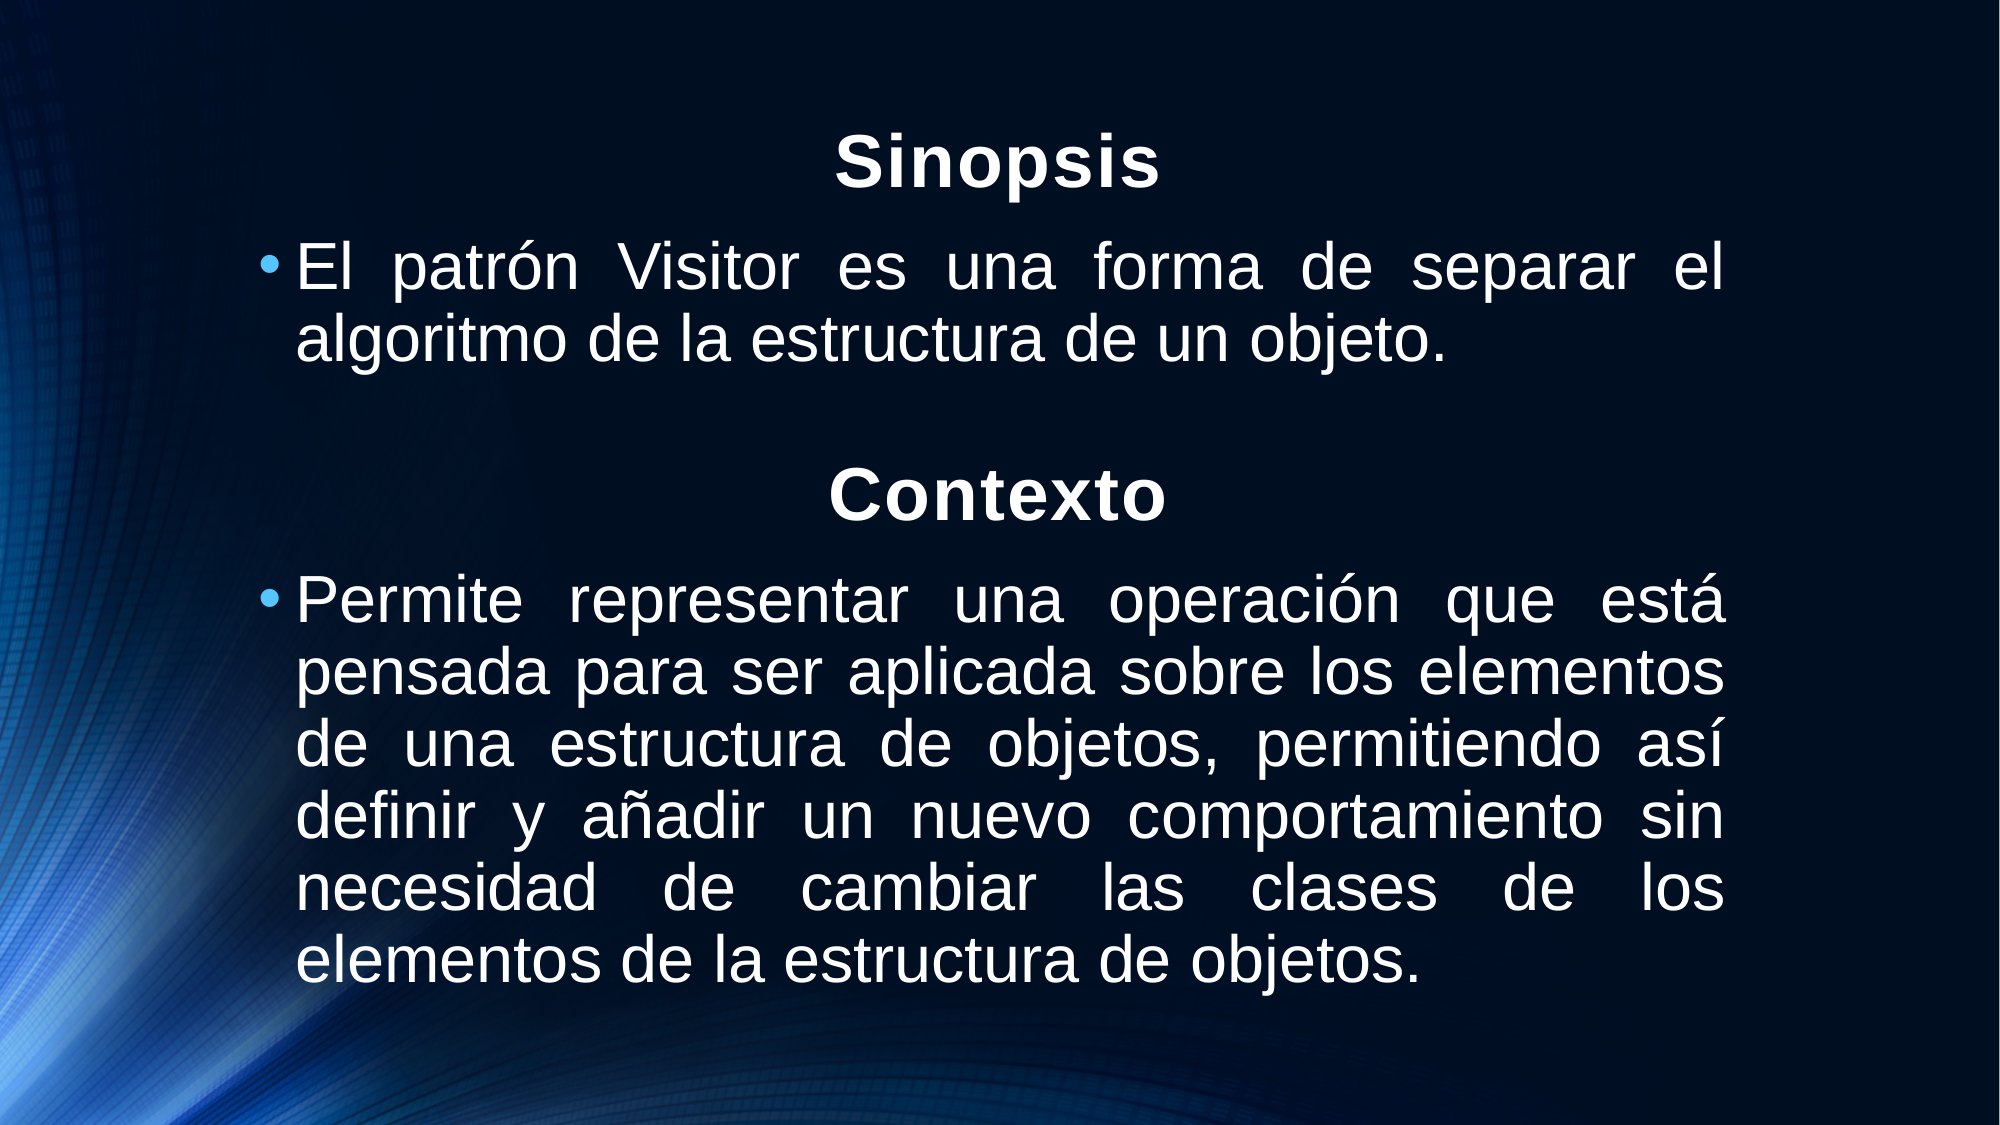

# Sinopsis
El patrón Visitor es una forma de separar el algoritmo de la estructura de un objeto.

Contexto
Permite representar una operación que está pensada para ser aplicada sobre los elementos de una estructura de objetos, permitiendo así definir y añadir un nuevo comportamiento sin necesidad de cambiar las clases de los elementos de la estructura de objetos.